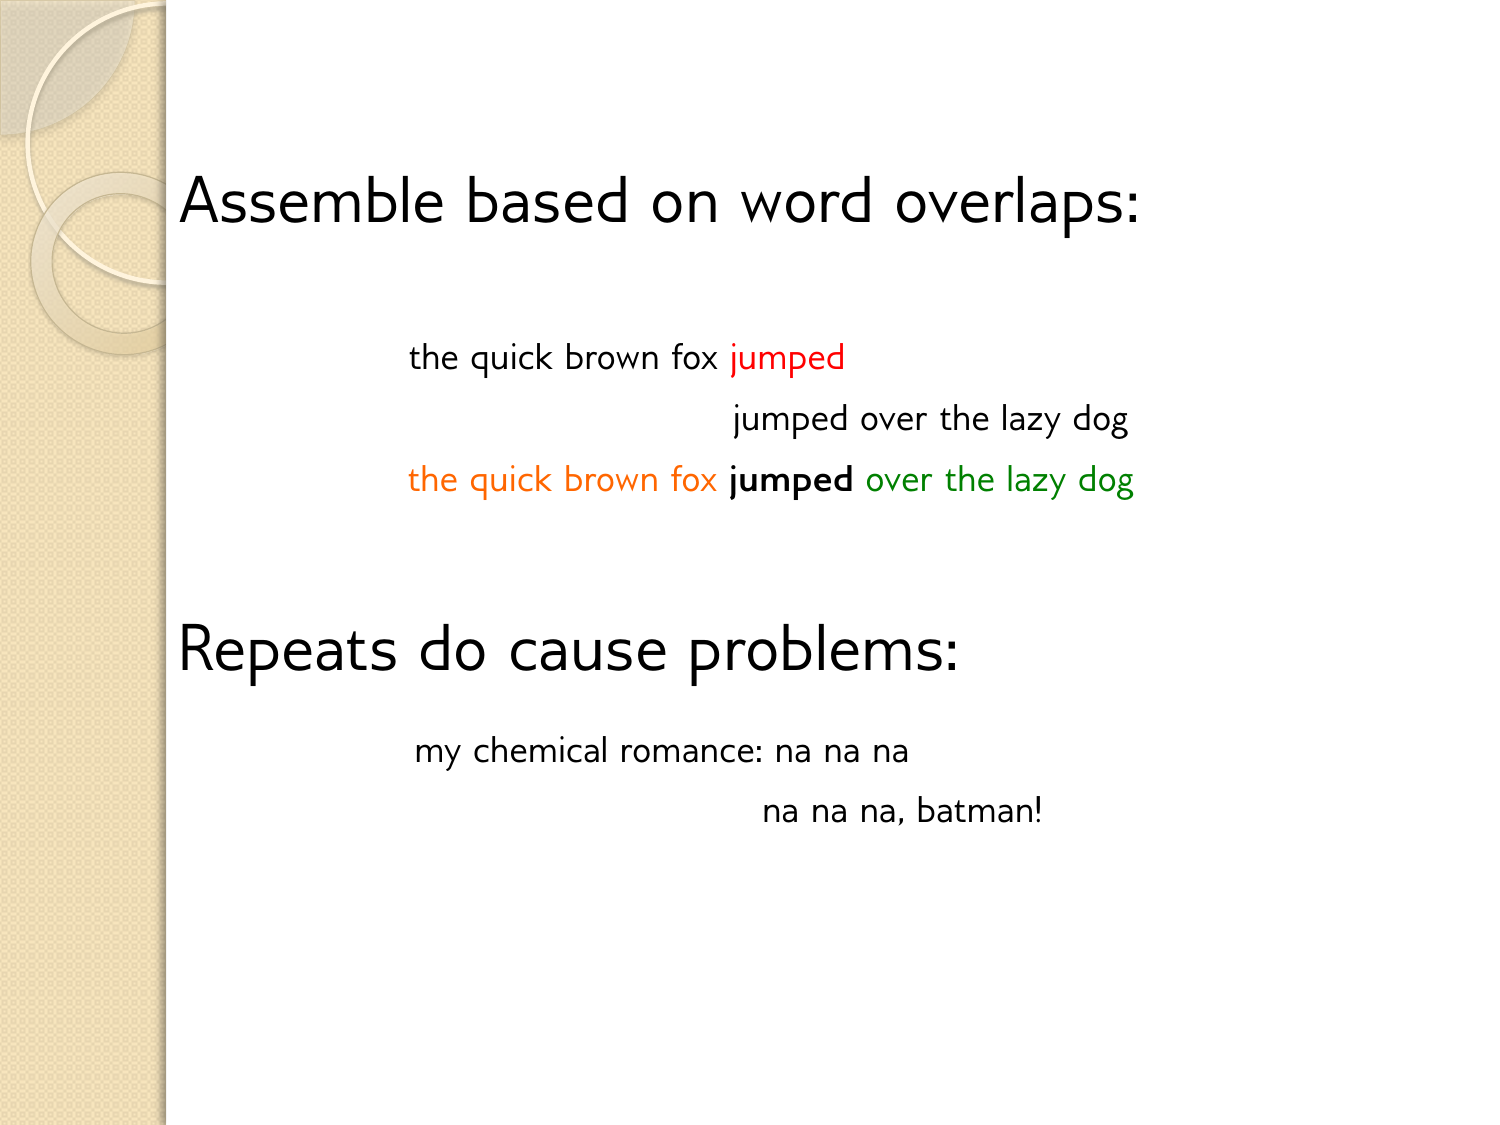

Assemble based on word overlaps:
the quick brown fox jumped
 jumped over the lazy dog
the quick brown fox jumped over the lazy dog
Repeats do cause problems:
my chemical romance: na na na
na na na, batman!